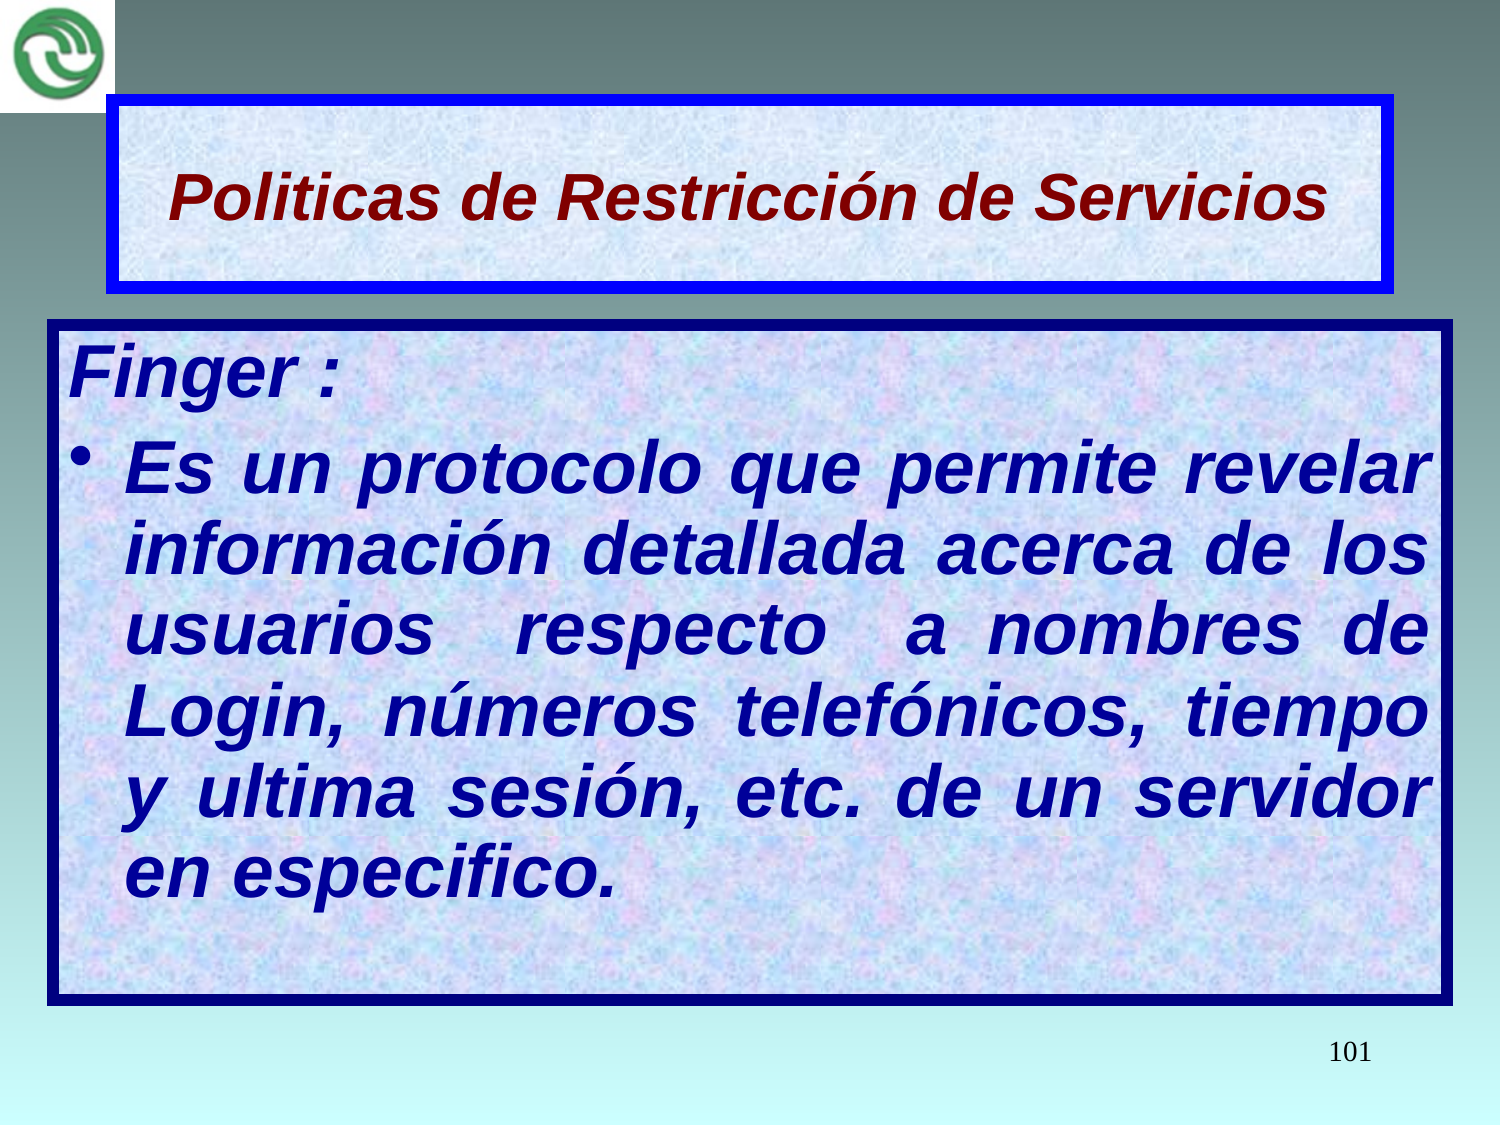

# Politicas de Restricción de Servicios
Finger :
Es un protocolo que permite revelar información detallada acerca de los usuarios  respecto  a nombres de Login, números telefónicos, tiempo y ultima sesión, etc. de un servidor en especifico.

101